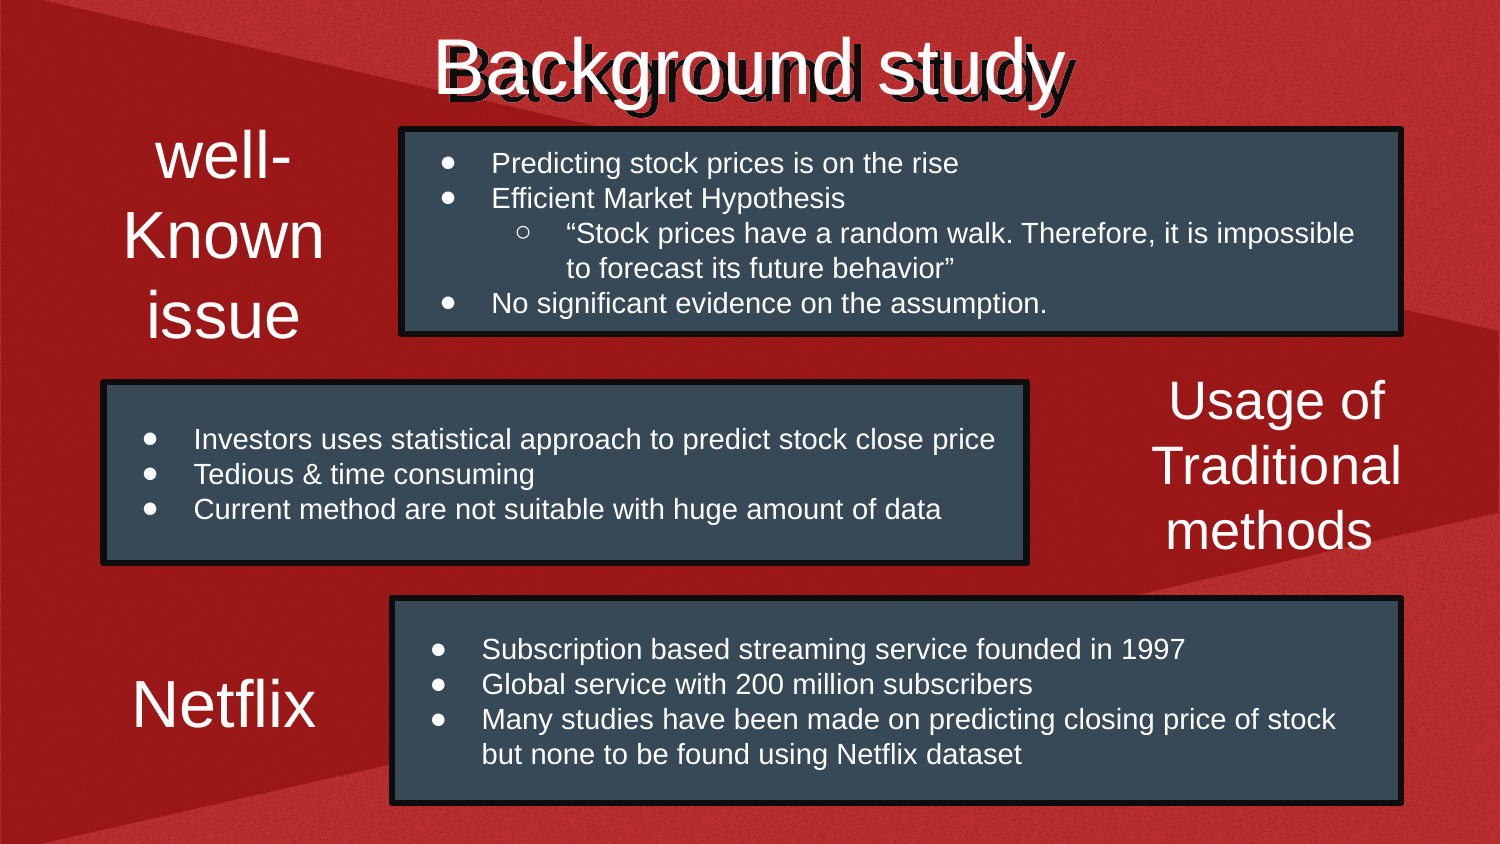

# Background study
Predicting stock prices is on the rise
Efficient Market Hypothesis
“Stock prices have a random walk. Therefore, it is impossible to forecast its future behavior”
No significant evidence on the assumption.
well-Known
issue
Investors uses statistical approach to predict stock close price
Tedious & time consuming
Current method are not suitable with huge amount of data
Usage of Traditional methods
Subscription based streaming service founded in 1997
Global service with 200 million subscribers
Many studies have been made on predicting closing price of stock but none to be found using Netflix dataset
Netflix